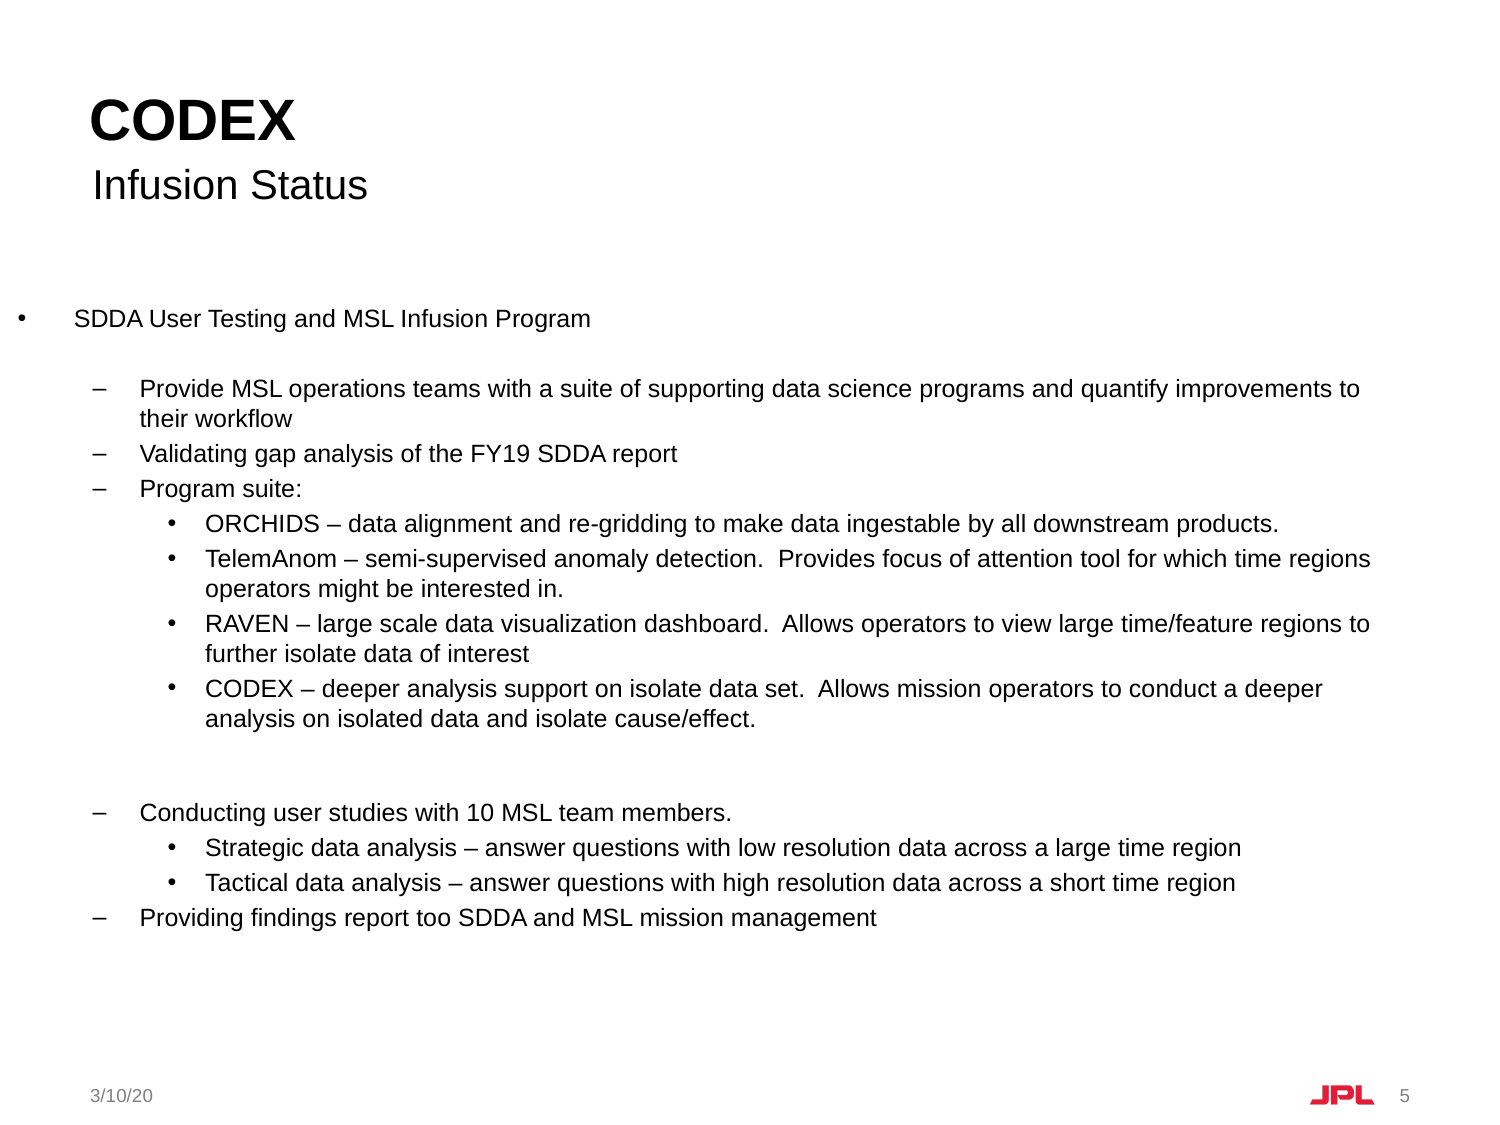

# CODEX
Infusion Status

SDDA User Testing and MSL Infusion Program

Provide MSL operations teams with a suite of supporting data science programs and quantify improvements to their workflow
Validating gap analysis of the FY19 SDDA report
Program suite:
ORCHIDS – data alignment and re-gridding to make data ingestable by all downstream products.
TelemAnom – semi-supervised anomaly detection.  Provides focus of attention tool for which time regions operators might be interested in.
RAVEN – large scale data visualization dashboard.  Allows operators to view large time/feature regions to further isolate data of interest
CODEX – deeper analysis support on isolate data set.  Allows mission operators to conduct a deeper analysis on isolated data and isolate cause/effect.

Conducting user studies with 10 MSL team members.
Strategic data analysis – answer questions with low resolution data across a large time region
Tactical data analysis – answer questions with high resolution data across a short time region
Providing findings report too SDDA and MSL mission management

3/10/20
5